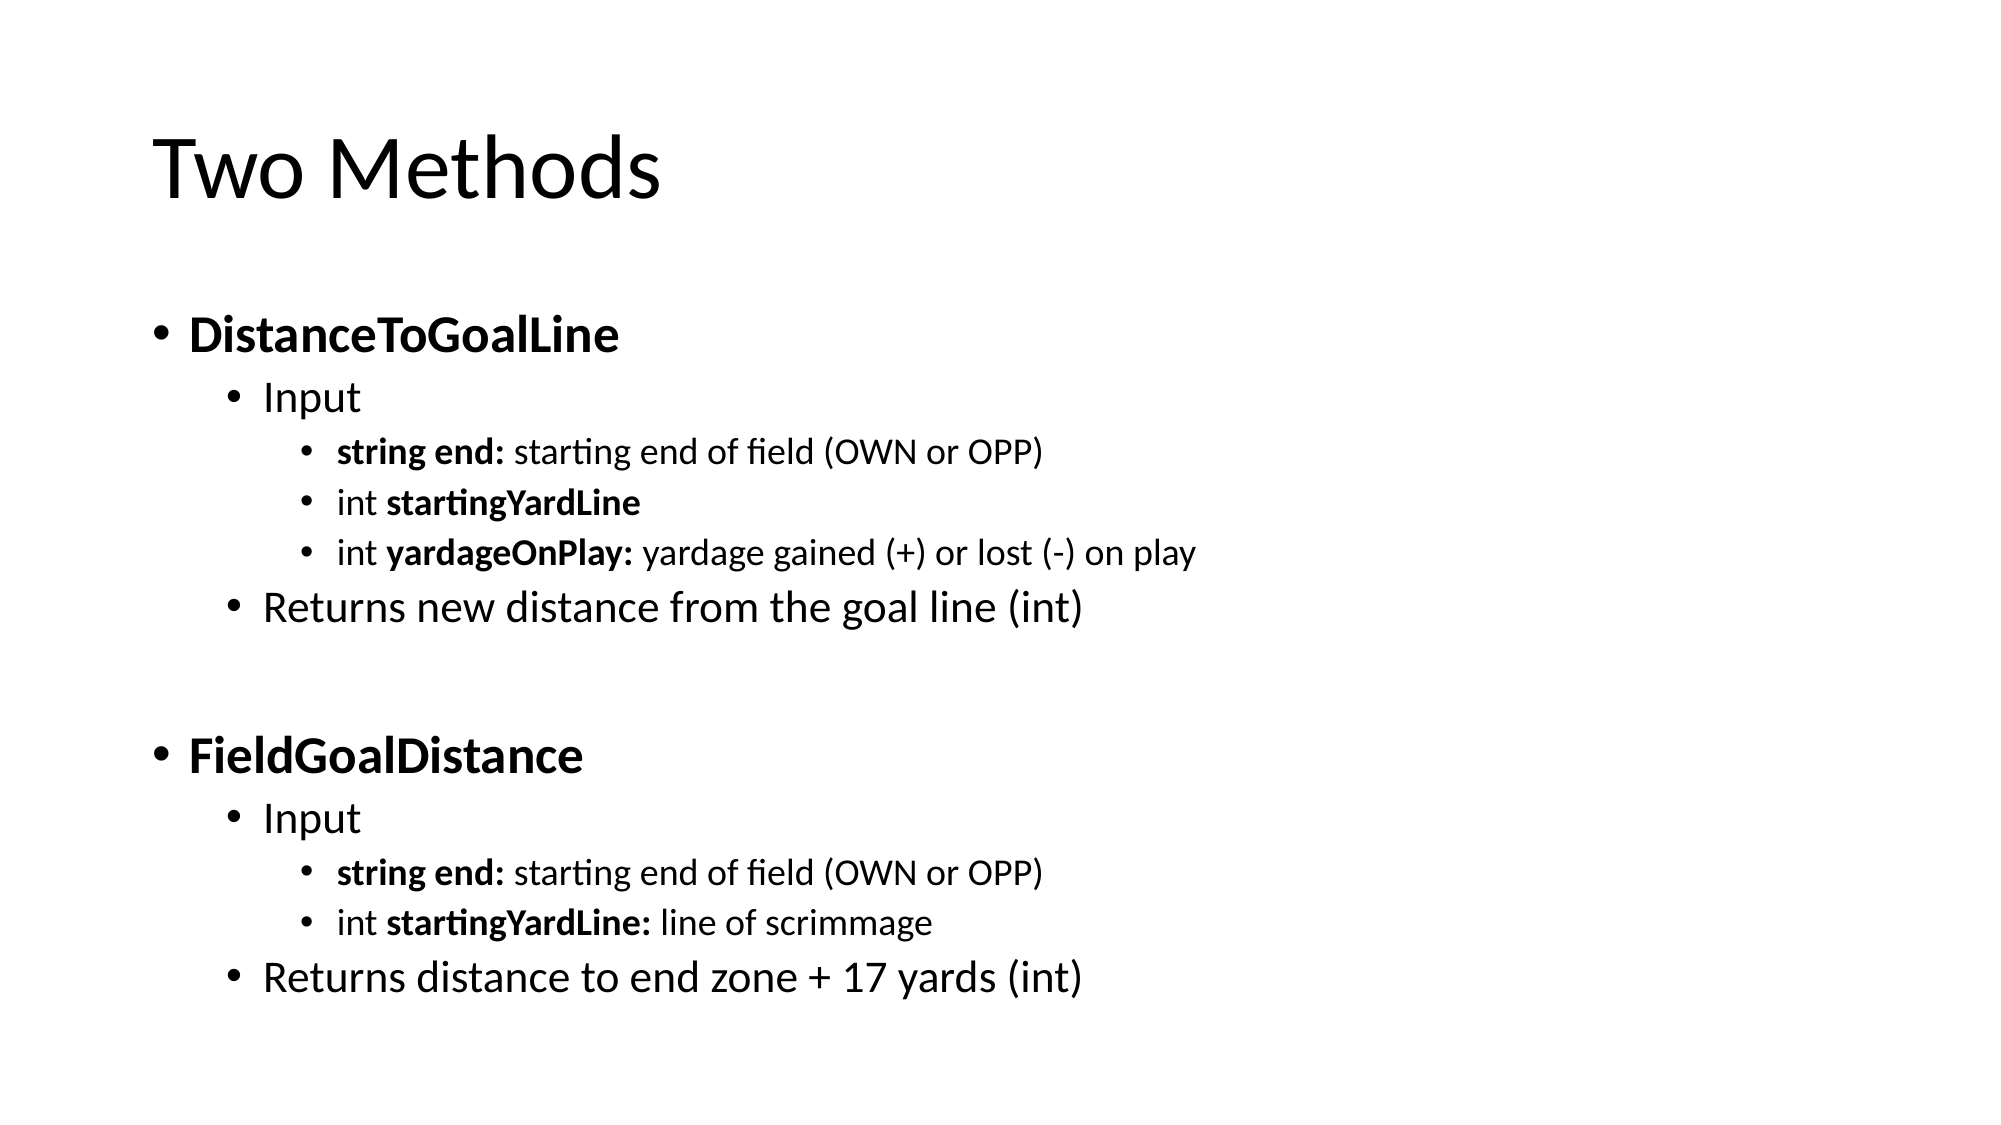

# Two Methods
DistanceToGoalLine
Input
string end: starting end of field (OWN or OPP)
int startingYardLine
int yardageOnPlay: yardage gained (+) or lost (-) on play
Returns new distance from the goal line (int)

FieldGoalDistance
Input
string end: starting end of field (OWN or OPP)
int startingYardLine: line of scrimmage
Returns distance to end zone + 17 yards (int)